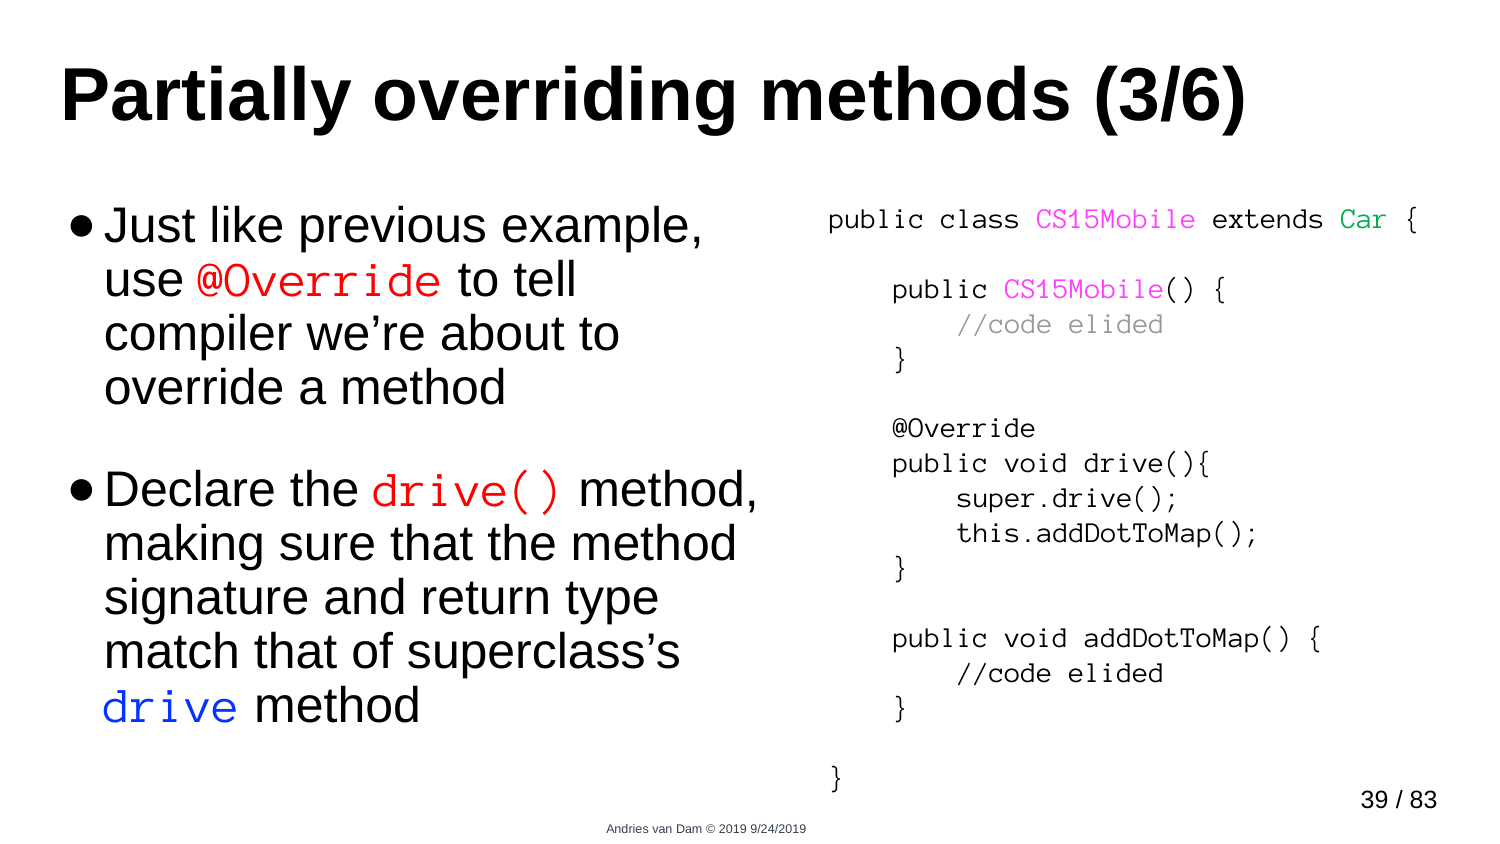

# Partially overriding methods (3/6)
public class CS15Mobile extends Car {

    public CS15Mobile() {
        //code elided
    }

    @Override
    public void drive(){
        super.drive();
        this.addDotToMap();
    }

    public void addDotToMap() {
        //code elided
    }

}
Just like previous example, use @Override to tell compiler we’re about to override a method

Declare the drive() method, making sure that the method signature and return type match that of superclass’s drive method